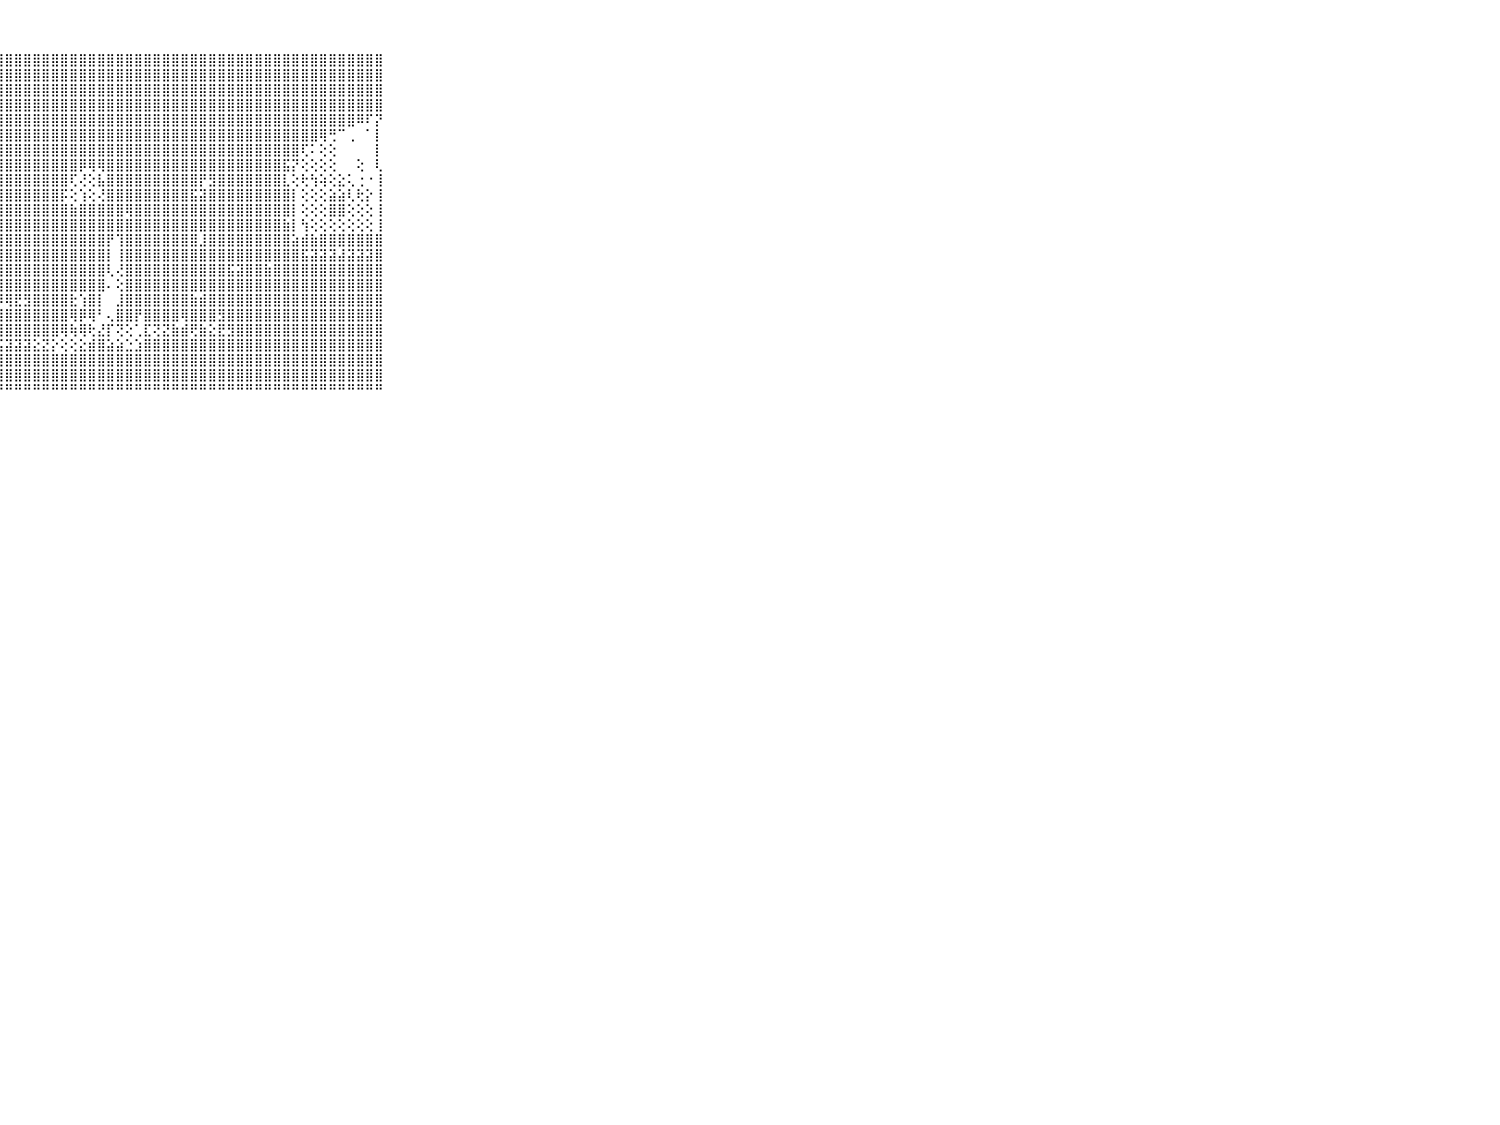

⠀⠀⠀⠀⠀⠀⠀⠀⠀⠀⠀⣿⣿⣿⣿⣿⣿⣿⣿⣿⣿⣿⣿⣿⣿⣿⣿⣿⣿⣿⣿⣿⣿⣿⣿⣿⣿⣿⣿⣿⣿⣿⣿⣿⣿⣿⣿⣿⣿⣿⣿⣿⣿⣿⣿⣿⣿⣿⣿⣿⣿⣿⣿⣿⣿⣿⣿⣿⣿⠀⠀⠀⠀⠀⠀⠀⠀⠀⠀⠀⠀
⠀⠀⠀⠀⠀⠀⠀⠀⠀⠀⠀⣿⣿⣿⣿⣿⣿⣿⣿⣿⣿⣿⣿⣿⣿⣿⣿⣿⣿⣿⣿⣿⣿⣿⣿⣿⣿⣿⣿⣿⣿⣿⣿⣿⣿⣿⣿⣿⣿⣿⣿⣿⣿⣿⣿⣿⣿⣿⣿⣿⣿⣿⣿⣿⣿⣿⣿⣿⣿⠀⠀⠀⠀⠀⠀⠀⠀⠀⠀⠀⠀
⠀⠀⠀⠀⠀⠀⠀⠀⠀⠀⠀⣿⣿⣿⣿⣿⣿⣿⣿⣿⣿⣿⣿⣿⣿⣿⣿⣿⣿⣿⣿⣿⣿⣿⣿⣿⣿⣿⣿⣿⣿⣿⣿⣿⣿⣿⣿⣿⣿⣿⣿⣿⣿⣿⣿⣿⣿⣿⣿⣿⣿⣿⣿⣿⣿⣿⣿⣿⣿⠀⠀⠀⠀⠀⠀⠀⠀⠀⠀⠀⠀
⠀⠀⠀⠀⠀⠀⠀⠀⠀⠀⠀⣿⣿⣽⣿⣿⣿⣿⣿⣿⣿⣿⣿⣿⣿⣿⣿⣿⣿⣿⣿⣿⣿⣿⣿⣿⣿⣿⣿⣿⣿⣿⣿⣿⣿⣿⣿⣿⣿⣿⣿⣿⣿⣿⣿⣿⣿⣿⣿⣿⣿⣿⣿⣿⣿⣿⣿⣿⣿⠀⠀⠀⠀⠀⠀⠀⠀⠀⠀⠀⠀
⠀⠀⠀⠀⠀⠀⠀⠀⠀⠀⠀⣿⣿⣿⣿⣿⣿⣿⣿⣿⣿⣿⣿⣿⣿⣿⣿⣿⣿⣿⣿⣿⣿⣿⣿⣿⣿⣿⣿⣿⣿⣿⣿⣿⣿⣿⣿⣿⣿⣿⣿⣿⣿⣿⣿⣿⣿⣿⣿⣿⣿⣿⣿⣿⣿⣿⠿⠏⡝⠀⠀⠀⠀⠀⠀⠀⠀⠀⠀⠀⠀
⠀⠀⠀⠀⠀⠀⠀⠀⠀⠀⠀⣿⣿⣿⣿⣿⣿⣿⣿⣿⣿⣿⣿⣿⣿⣿⣿⣿⣿⣿⣿⣿⣿⣿⣿⣿⣿⣿⣿⣿⣿⣿⣿⣿⣿⣿⣿⣿⣿⣿⣿⣿⣿⣿⣿⣿⣿⣿⣿⣿⣿⣿⢿⢛⠉⢀⠀⠁⡇⠀⠀⠀⠀⠀⠀⠀⠀⠀⠀⠀⠀
⠀⠀⠀⠀⠀⠀⠀⠀⠀⠀⠀⣿⣿⣿⣿⣿⣿⣿⣿⣿⣿⣿⣿⣿⣿⣿⣿⣿⣿⣿⣿⣿⣿⣿⣿⣿⣿⣿⣿⣿⣿⣿⣿⣿⣿⣿⣿⣿⣿⣿⣿⣿⣿⣿⣿⣿⣿⣿⣿⣿⢏⠅⢕⢕⠀⠀⠀⠀⡇⠀⠀⠀⠀⠀⠀⠀⠀⠀⠀⠀⠀
⠀⠀⠀⠀⠀⠀⠀⠀⠀⠀⠀⢿⡿⡿⢿⣝⡏⡟⢻⣿⣿⣿⣿⣿⣿⣿⣿⣿⣿⣿⣿⣿⣿⣿⣿⣿⡿⢿⢿⣿⣿⣿⣿⣿⣿⣿⣿⣿⣿⣿⣿⣿⣿⣿⣿⣿⣿⣿⣯⡝⢕⢕⢕⢕⠀⠀⢕⠀⢇⠀⠀⠀⠀⠀⠀⠀⠀⠀⠀⠀⠀
⠀⠀⠀⠀⠀⠀⠀⠀⠀⠀⠀⣳⢣⣱⣵⢎⣹⢟⢱⣟⣿⣿⣿⡿⣿⣿⣿⣿⣿⣿⣿⣿⣿⣿⣿⢏⢜⢕⣧⣿⣿⣿⣿⣿⣿⣿⣿⣿⣿⡟⣻⣿⣿⣿⣿⣿⣿⣿⣇⢕⢗⢳⢵⢕⣕⢅⢐⠐⢸⠀⠀⠀⠀⠀⠀⠀⠀⠀⠀⠀⠀
⠀⠀⠀⠀⠀⠀⠀⠀⠀⠀⠀⣿⣿⣿⣿⣿⣿⣿⣿⣾⣷⣿⣿⣿⣿⣿⣿⣿⣿⣿⣿⣿⣿⣿⡯⢕⢱⢕⢜⣿⣿⣿⣿⣿⣿⣿⣿⣿⣯⣽⣿⣿⣿⣿⣿⣿⣿⣿⣿⡇⢕⢕⢕⣵⣵⢇⢗⡕⢸⠀⠀⠀⠀⠀⠀⠀⠀⠀⠀⠀⠀
⠀⠀⠀⠀⠀⠀⠀⠀⠀⠀⠀⣿⣿⣿⣿⣿⣿⣿⣿⣿⣿⣿⣿⣿⣿⣿⣿⣿⣿⣿⣿⣿⣿⣿⣿⣷⣿⣿⣿⣿⣿⢿⣿⣿⣿⣿⣿⣿⣿⣿⣿⣿⣿⣿⣿⣿⣿⣿⣿⡇⢕⢕⢕⣿⣿⢕⢕⢕⢸⠀⠀⠀⠀⠀⠀⠀⠀⠀⠀⠀⠀
⠀⠀⠀⠀⠀⠀⠀⠀⠀⠀⠀⣿⣿⣿⣿⣿⣿⣿⣿⣿⣿⣿⣿⣿⣿⣿⣿⣿⣿⣿⣿⣿⣿⣿⣿⣿⣿⣿⣿⣿⣿⣿⣿⣿⣿⣿⣿⣿⣿⣿⣿⣿⣿⣿⣿⣿⣿⣿⣷⡇⢳⢕⢕⢕⢕⢕⢕⢕⢸⠀⠀⠀⠀⠀⠀⠀⠀⠀⠀⠀⠀
⠀⠀⠀⠀⠀⠀⠀⠀⠀⠀⠀⣿⣿⣿⣿⣿⣿⣿⣿⣿⣿⣿⣿⣿⢿⣿⣿⣿⣿⣿⣿⣿⣿⣿⣿⣿⣿⣿⣿⡟⢹⣿⣿⣿⣿⣿⣿⣿⣿⣸⣿⣿⣿⣿⣿⣿⣿⣿⣿⣵⣾⣷⣿⣿⣿⣿⣿⣿⣿⠀⠀⠀⠀⠀⠀⠀⠀⠀⠀⠀⠀
⠀⠀⠀⠀⠀⠀⠀⠀⠀⠀⠀⣿⣿⣿⣿⣿⣿⣿⣿⣿⣿⣿⣿⣿⢿⣿⣿⣿⣿⣿⣿⣿⣿⣿⣿⣿⣿⣿⣿⡇⢸⣿⣿⣿⣿⣿⣿⣿⣿⣿⣿⣿⣿⣿⣿⣿⣿⣿⣿⣿⣯⣽⣽⣽⣼⣽⣽⣽⣿⠀⠀⠀⠀⠀⠀⠀⠀⠀⠀⠀⠀
⠀⠀⠀⠀⠀⠀⠀⠀⠀⠀⠀⣿⣿⣿⣿⣿⣿⣿⣿⣿⣿⣿⣿⣿⣿⣿⣿⣿⣿⣿⣿⣿⣿⣿⣿⣿⣿⣿⣿⢇⢜⣿⣿⣿⣿⣿⣿⣿⣿⣿⣿⣿⣯⣽⣿⣿⣷⣿⣿⣿⣿⣿⣿⣿⣿⣿⣿⣿⣿⠀⠀⠀⠀⠀⠀⠀⠀⠀⠀⠀⠀
⠀⠀⠀⠀⠀⠀⠀⠀⠀⠀⠀⣿⣿⣿⣿⣿⣿⣿⣿⣿⣿⣿⣿⣿⣿⣿⣿⣿⣿⣿⣿⣿⣿⣿⣿⣿⣿⣿⣿⠄⢕⣿⣿⣿⣿⣿⣿⣿⣿⣿⣿⣿⣿⣿⣿⣿⣿⣿⣿⣿⣿⣿⣿⣿⣿⣿⣿⣿⣿⠀⠀⠀⠀⠀⠀⠀⠀⠀⠀⠀⠀
⠀⠀⠀⠀⠀⠀⠀⠀⠀⠀⠀⣿⣿⣿⣿⣿⣿⣿⣿⣿⣿⣿⣟⣫⣳⣿⣿⡿⢿⣟⣻⣿⣿⣿⣿⣗⢱⣿⡇⠀⣸⣿⣿⣿⣿⣿⣿⣿⣷⣾⣿⣿⣿⣿⣿⣿⣿⣿⣿⣿⣿⣿⣿⣿⣿⣿⣿⣿⣿⠀⠀⠀⠀⠀⠀⠀⠀⠀⠀⠀⠀
⠀⠀⠀⠀⠀⠀⠀⠀⠀⠀⠀⣿⣿⣿⣿⣿⣿⡿⣿⣟⣿⣿⣯⣽⣯⣾⣿⣿⣿⣿⣿⣿⣿⣿⣿⢿⡿⢿⠃⢄⣿⣿⡟⣿⣿⣿⣿⢿⣿⣿⣿⣻⣿⣿⣿⣿⣿⣿⣿⣿⣿⣿⣿⣿⣿⣿⣿⣿⣿⠀⠀⠀⠀⠀⠀⠀⠀⠀⠀⠀⠀
⠀⠀⠀⠀⠀⠀⠀⠀⠀⠀⠀⢫⣹⣵⣷⣾⣿⣿⣿⣿⣿⣿⣿⣿⣿⣿⣿⣿⣿⣿⣿⣿⣿⣿⢿⢷⢿⢗⣜⡏⢝⢕⢁⣏⢝⣝⣷⣾⢟⣷⣕⣟⣻⣿⣿⣿⣿⣿⣿⣿⣿⣿⣿⣿⣿⣿⣿⣿⣿⠀⠀⠀⠀⠀⠀⠀⠀⠀⠀⠀⠀
⠀⠀⠀⠀⠀⠀⠀⠀⠀⠀⠀⣿⣿⣿⣿⣿⣿⣿⣿⣿⣿⣿⣿⣿⣿⣿⣿⣯⣽⣽⣽⣕⣝⡕⢕⢕⣕⣾⣿⣵⣵⣑⣱⣿⣿⣿⣿⣿⣿⣿⣿⣿⣿⣿⣿⣿⣿⣿⣿⣿⣿⣿⣿⣿⣿⣿⣿⣿⣿⠀⠀⠀⠀⠀⠀⠀⠀⠀⠀⠀⠀
⠀⠀⠀⠀⠀⠀⠀⠀⠀⠀⠀⣿⣿⣿⣿⣿⣿⣿⣿⣿⣿⣿⣿⣿⣿⣿⣿⣿⣿⣿⣿⣿⣿⣿⣿⣿⣿⣿⣿⣿⣿⣿⣿⣿⣿⣿⣿⣿⣿⣿⣿⣿⣿⣿⣿⣿⣿⣿⣿⣿⣿⣿⣿⣿⣿⣿⣿⣿⣿⠀⠀⠀⠀⠀⠀⠀⠀⠀⠀⠀⠀
⠀⠀⠀⠀⠀⠀⠀⠀⠀⠀⠀⣿⣿⣿⣿⣿⣿⣿⣿⣿⣿⣿⣿⣿⣿⣿⣿⣿⣿⣿⣿⣿⣿⣿⣿⣿⣿⣿⣿⣿⣿⣿⣿⣿⣿⣿⣿⣿⣿⣿⣿⣿⣿⣿⣿⣿⣿⣿⣿⣿⣿⣿⣿⣿⣿⣿⣿⣿⣿⠀⠀⠀⠀⠀⠀⠀⠀⠀⠀⠀⠀
⠀⠀⠀⠀⠀⠀⠀⠀⠀⠀⠀⠛⠛⠛⠛⠛⠛⠛⠛⠛⠛⠛⠛⠛⠛⠛⠛⠛⠛⠛⠛⠛⠛⠛⠛⠛⠛⠛⠛⠛⠛⠛⠛⠛⠛⠛⠛⠛⠛⠛⠛⠛⠛⠛⠛⠛⠛⠛⠛⠛⠛⠛⠛⠛⠛⠛⠛⠛⠛⠀⠀⠀⠀⠀⠀⠀⠀⠀⠀⠀⠀